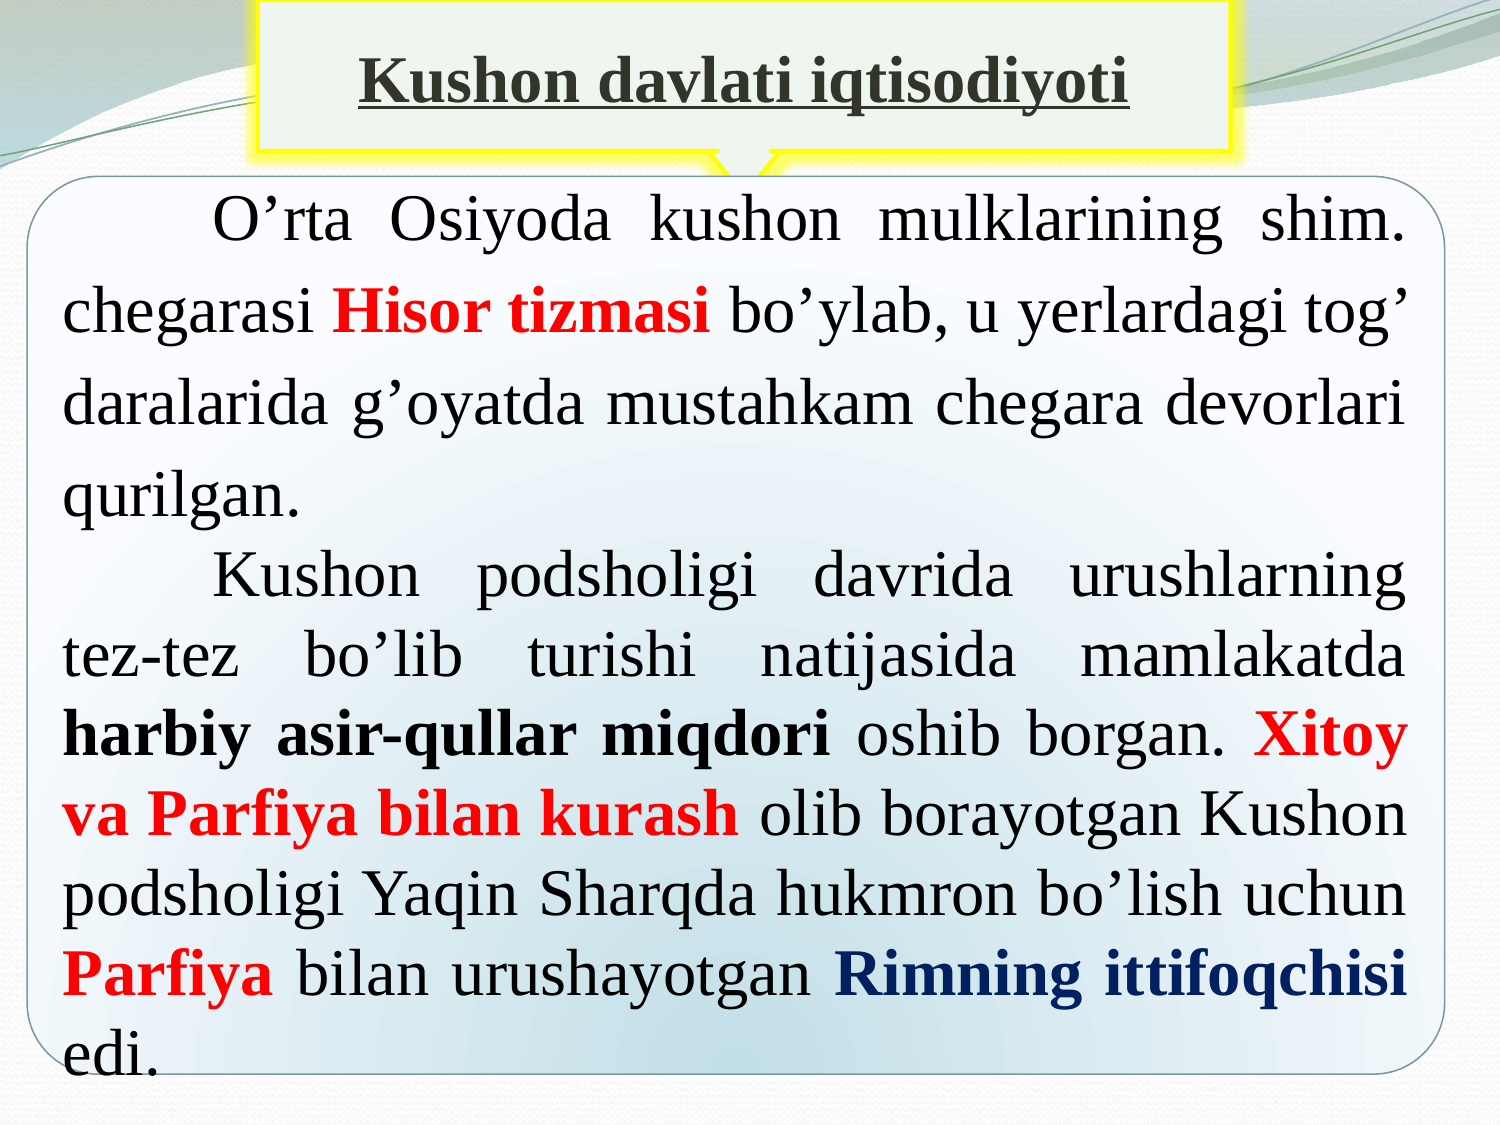

Kushon davlati iqtisodiyoti
	O’rta Osiyoda kushon mulklarining shim. chegarasi Hisor tizmasi bo’ylab, u yerlardagi tog’ daralarida g’oyatda mustahkam chegara devorlari qurilgan.
	Kushon podsholigi davrida urushlarning tez-tez bo’lib turishi natijasida mamlakatda harbiy asir-qullar miqdori oshib borgan. Xitoy va Parfiya bilan kurash olib borayotgan Kushon podsholigi Yaqin Sharqda hukmron bo’lish uchun Parfiya bilan urushayotgan Rimning ittifoqchisi edi.